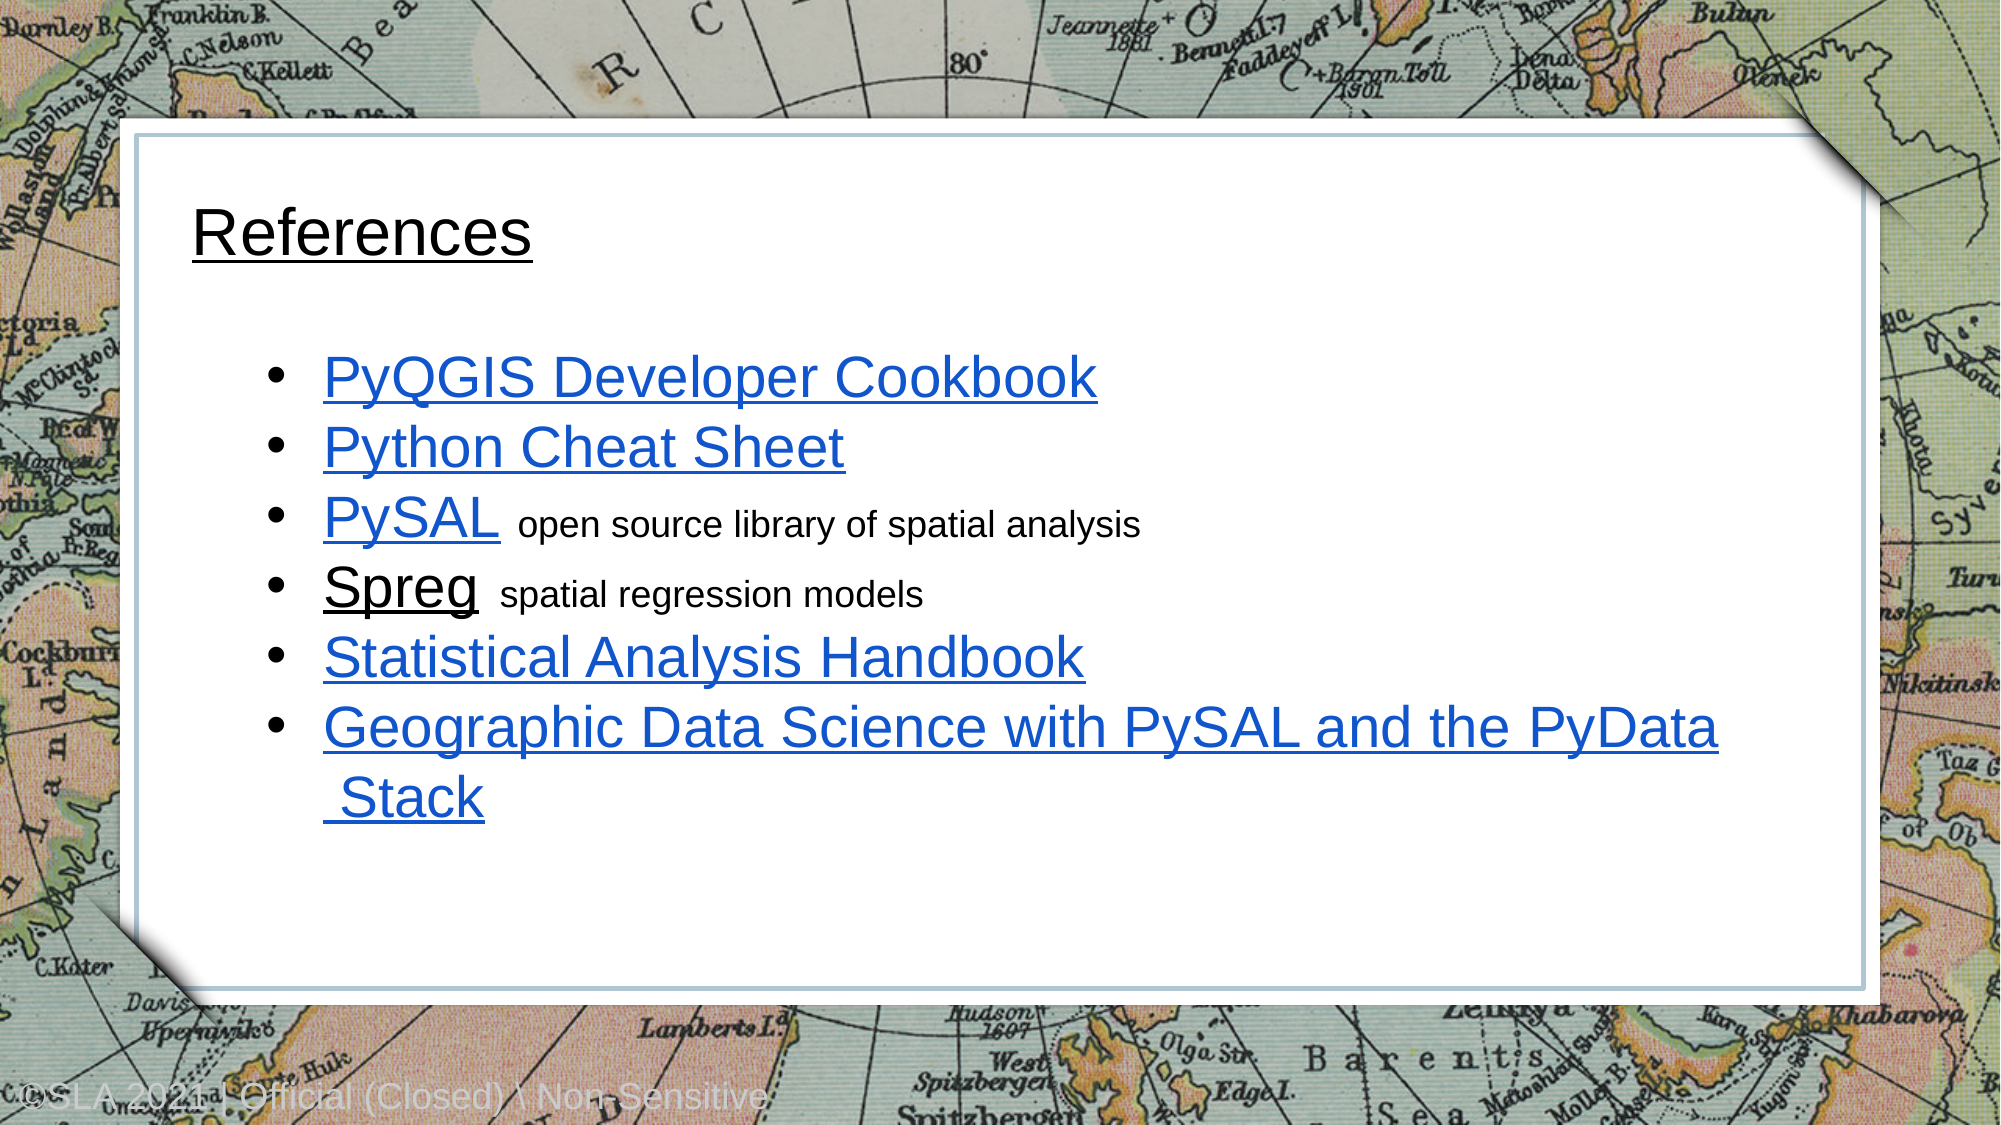

References

PyQGIS Developer Cookbook
Python Cheat Sheet
PySAL open source library of spatial analysis
Spreg  spatial regression models
Statistical Analysis Handbook
Geographic Data Science with PySAL and the PyData Stack